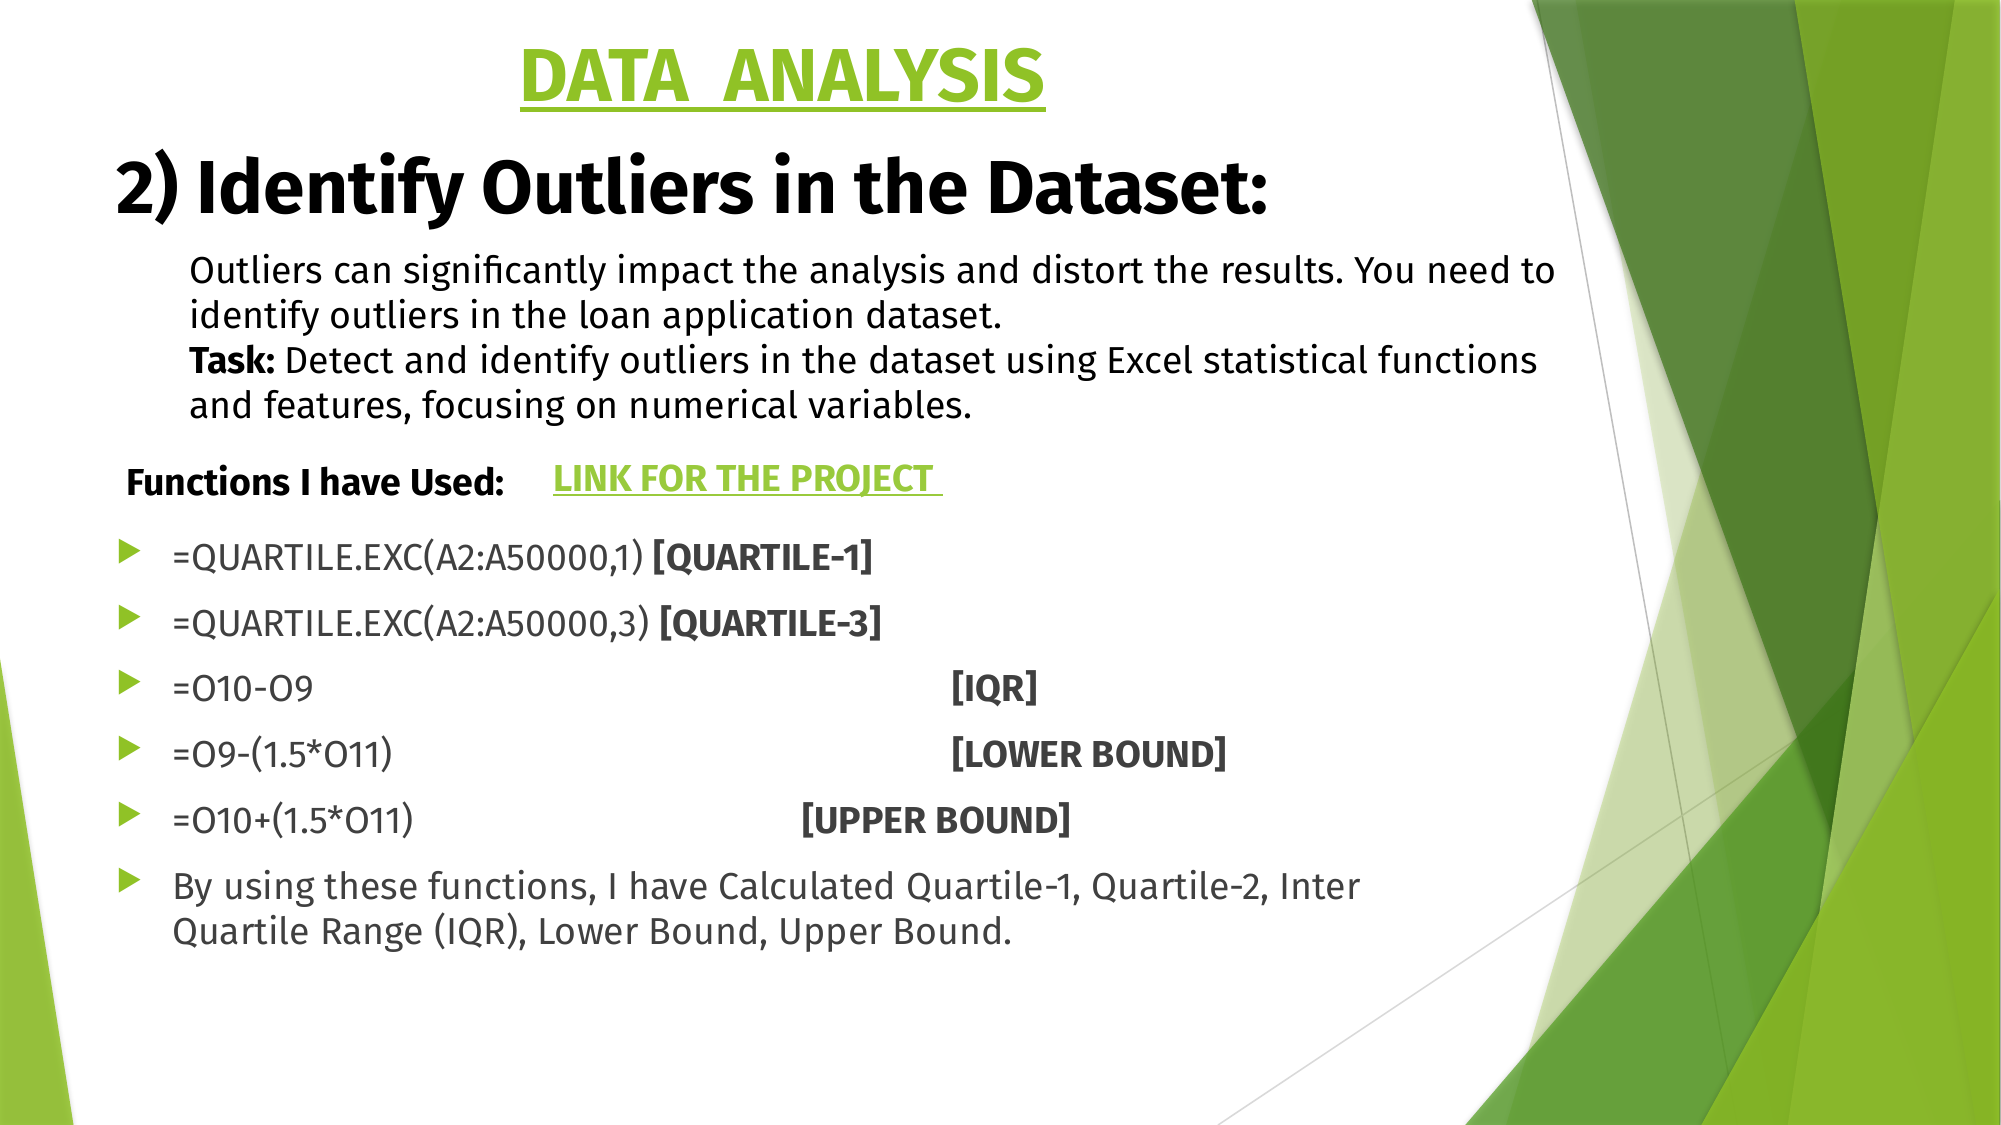

DATA  ANALYSIS
# 2) Identify Outliers in the Dataset:
Outliers can significantly impact the analysis and distort the results. You need to
identify outliers in the loan application dataset.
Task: Detect and identify outliers in the dataset using Excel statistical functions
and features, focusing on numerical variables.
LINK FOR THE PROJECT
Functions I have Used:
=QUARTILE.EXC(A2:A50000,1) [QUARTILE-1]
=QUARTILE.EXC(A2:A50000,3) [QUARTILE-3]
=O10-O9					   [IQR]
=O9-(1.5*O11)				   [LOWER BOUND]
=O10+(1.5*O11)			   [UPPER BOUND]
By using these functions, I have Calculated Quartile-1, Quartile-2, Inter Quartile Range (IQR), Lower Bound, Upper Bound.